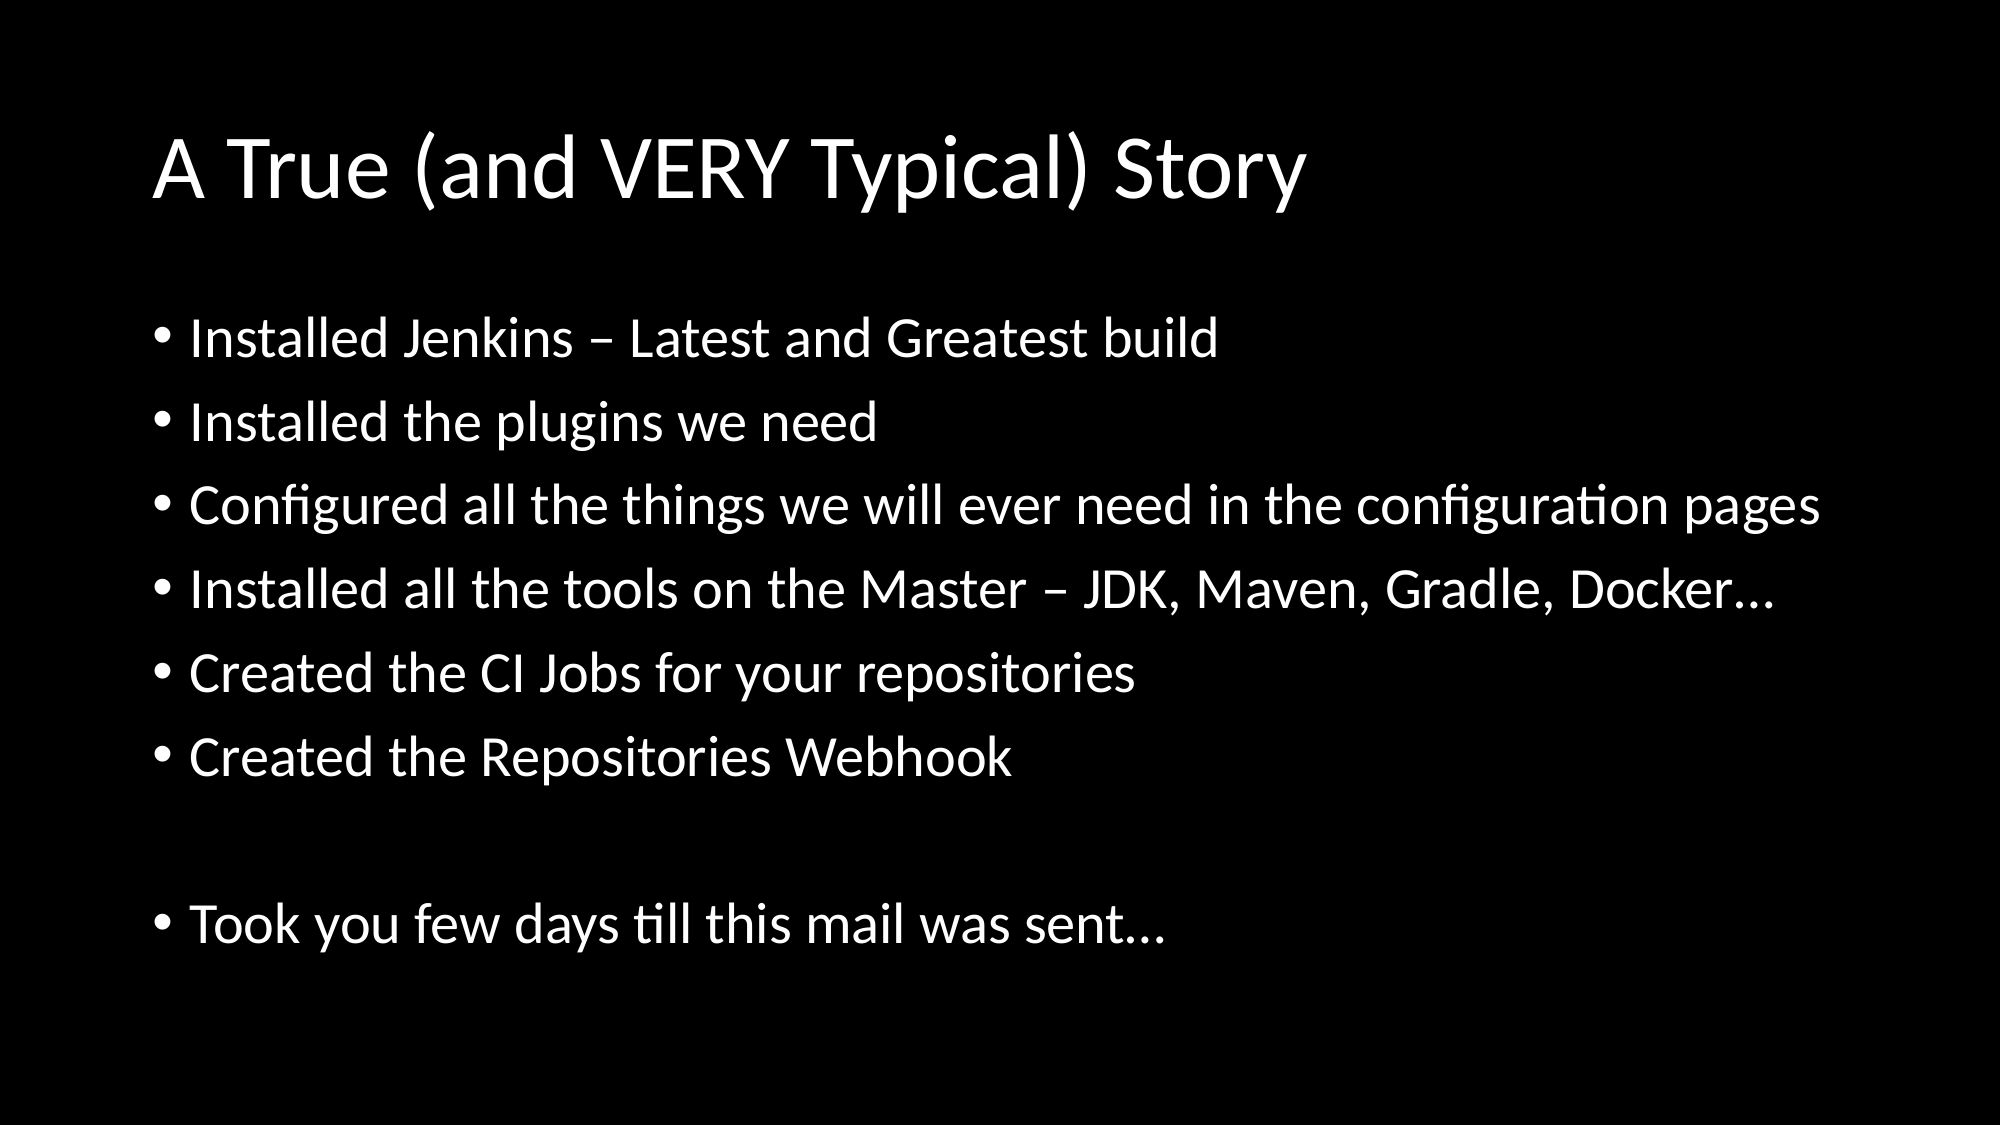

# A True (and VERY Typical) Story
Installed Jenkins – Latest and Greatest build
Installed the plugins we need
Configured all the things we will ever need in the configuration pages
Installed all the tools on the Master – JDK, Maven, Gradle, Docker…
Created the CI Jobs for your repositories
Created the Repositories Webhook

Took you few days till this mail was sent…